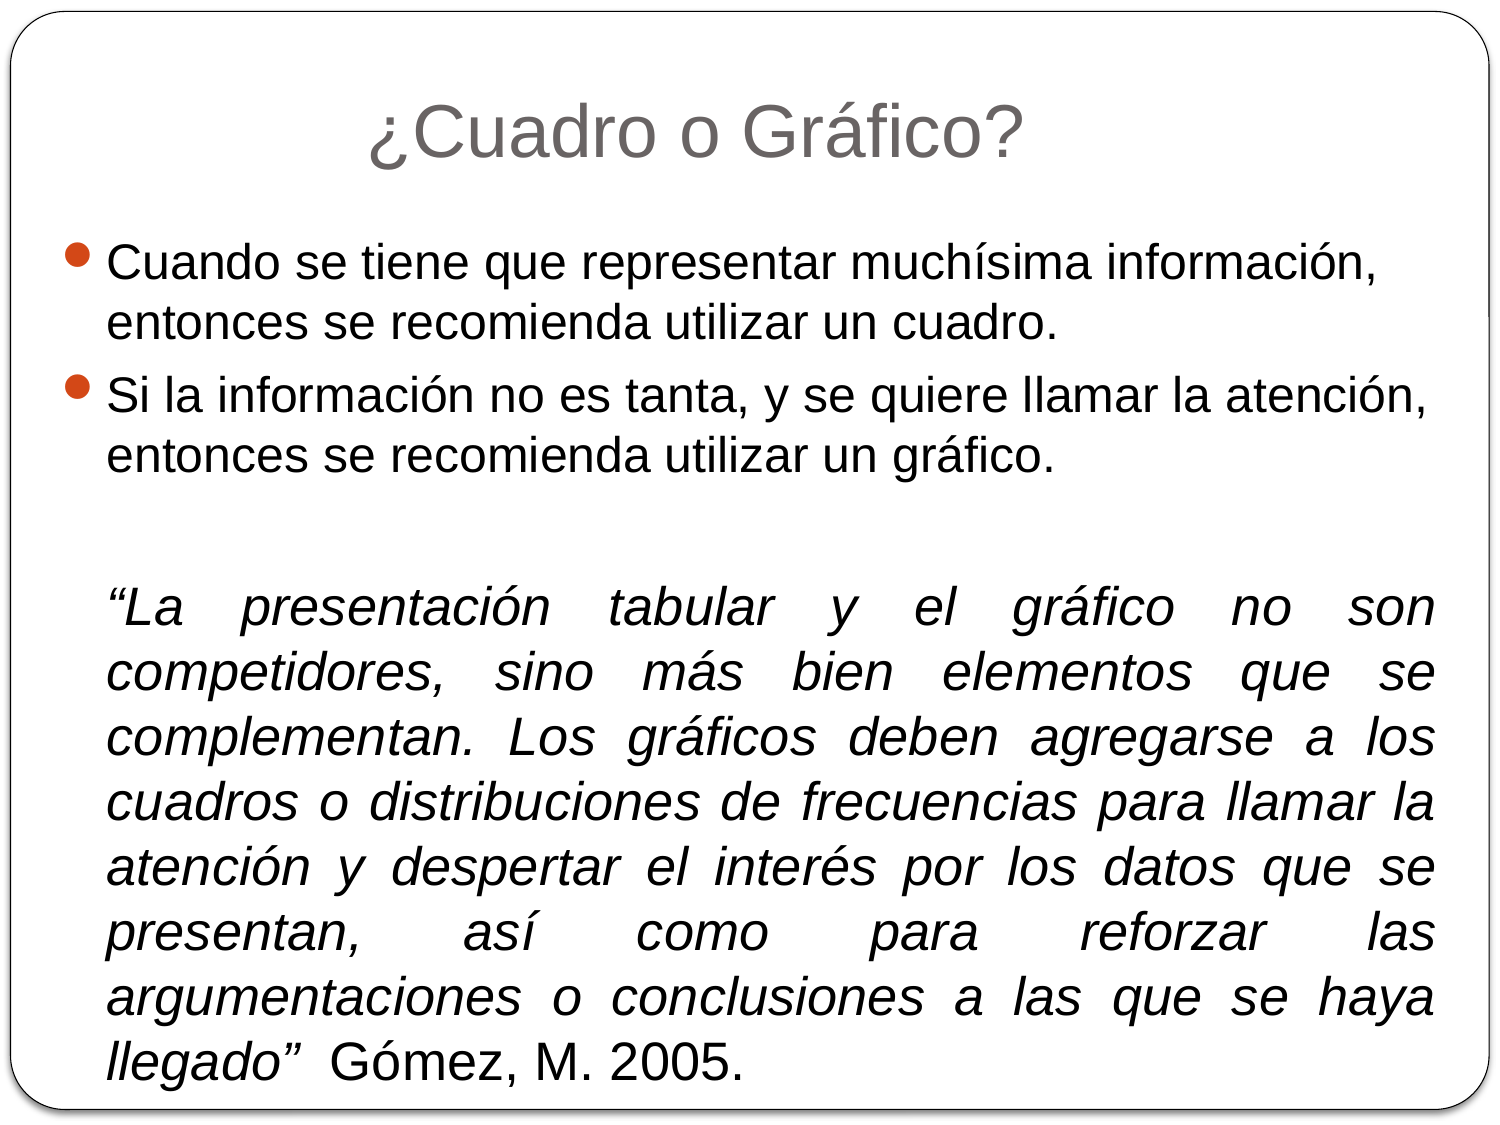

# ¿Cuadro o Gráfico?
Cuando se tiene que representar muchísima información, entonces se recomienda utilizar un cuadro.
Si la información no es tanta, y se quiere llamar la atención, entonces se recomienda utilizar un gráfico.

	“La presentación tabular y el gráfico no son competidores, sino más bien elementos que se complementan. Los gráficos deben agregarse a los cuadros o distribuciones de frecuencias para llamar la atención y despertar el interés por los datos que se presentan, así como para reforzar las argumentaciones o conclusiones a las que se haya llegado”  Gómez, M. 2005.